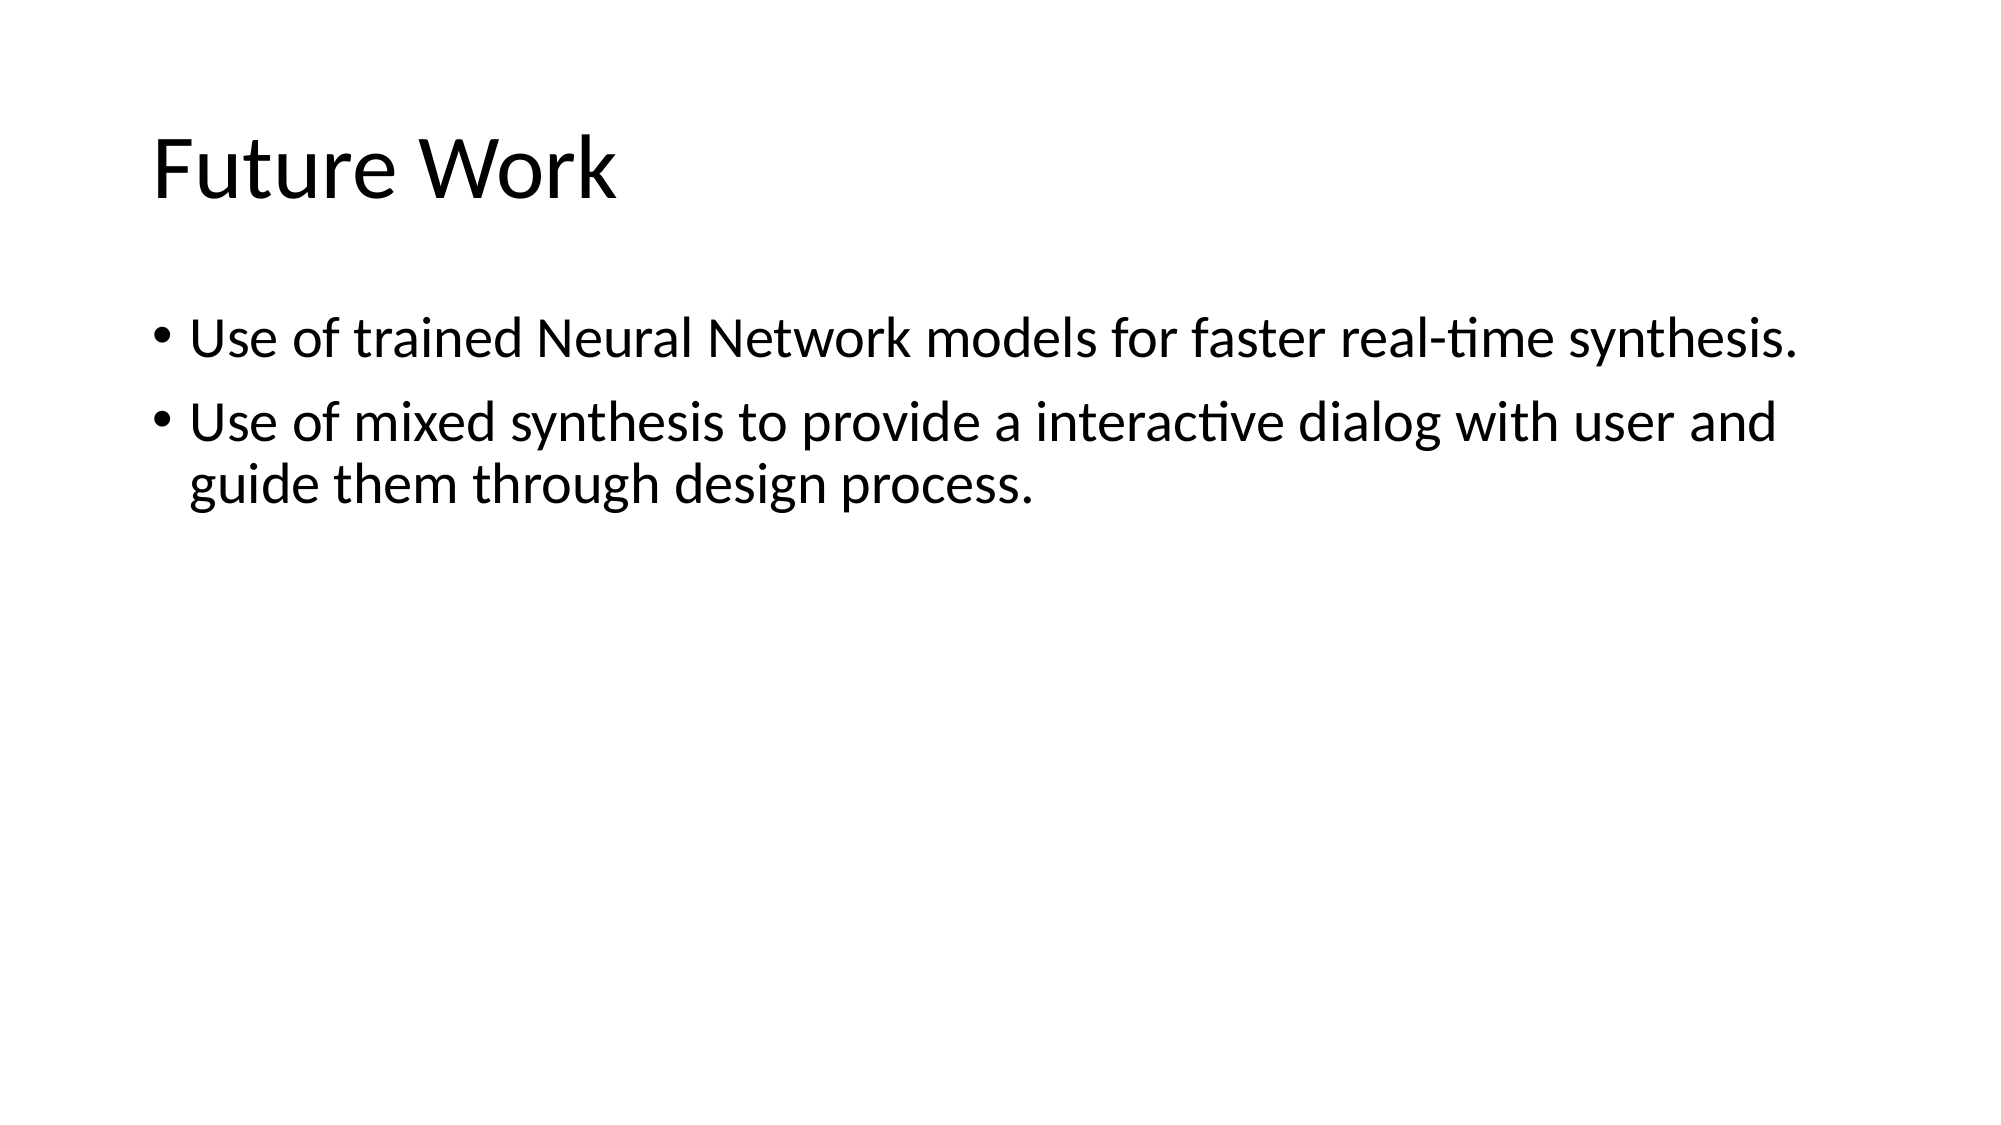

# Future Work
Use of trained Neural Network models for faster real-time synthesis.
Use of mixed synthesis to provide a interactive dialog with user and guide them through design process.